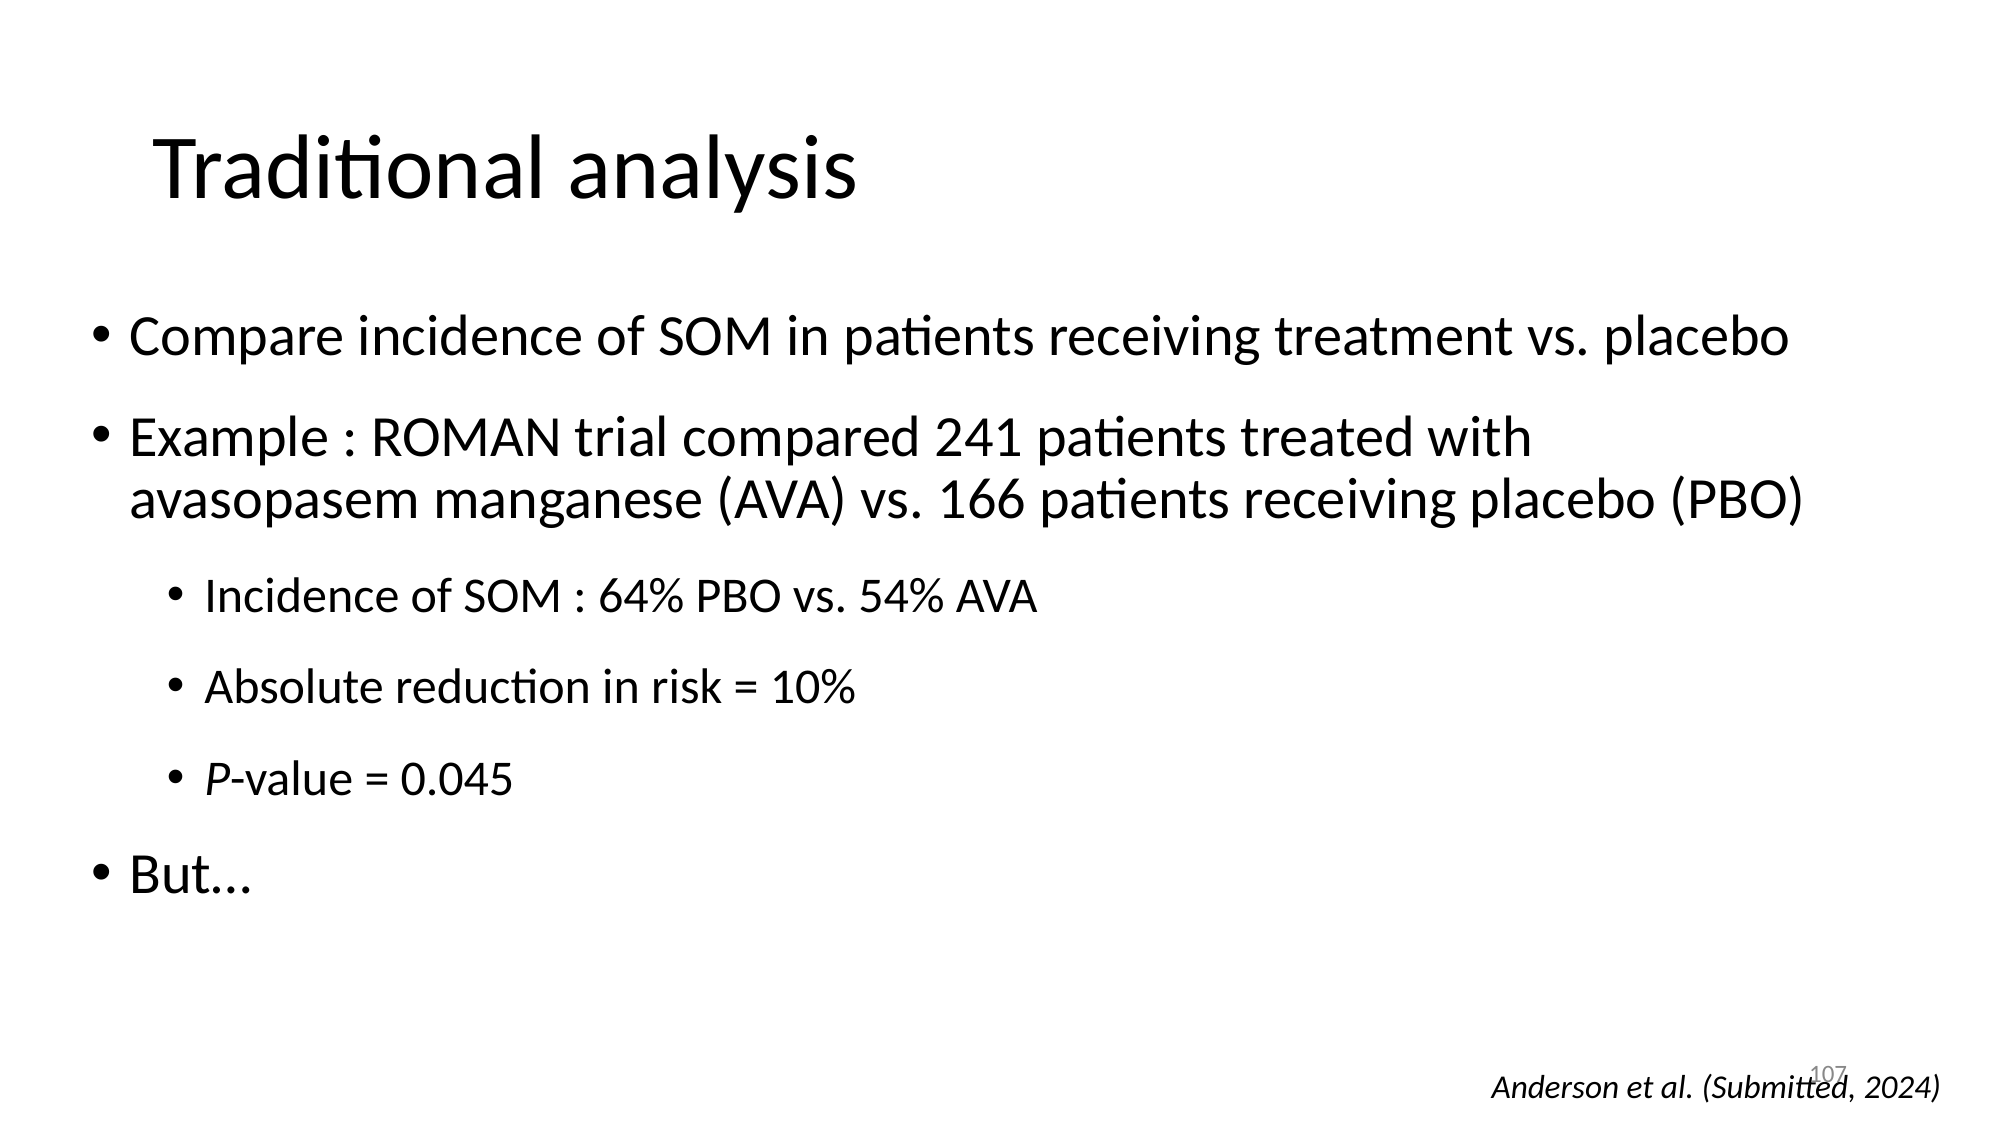

# Traditional analysis
Compare incidence of SOM in patients receiving treatment vs. placebo
Example : ROMAN trial compared 241 patients treated with avasopasem manganese (AVA) vs. 166 patients receiving placebo (PBO)
Incidence of SOM : 64% PBO vs. 54% AVA
Absolute reduction in risk = 10%
P-value = 0.045
But…
107
Anderson et al. (Submitted, 2024)